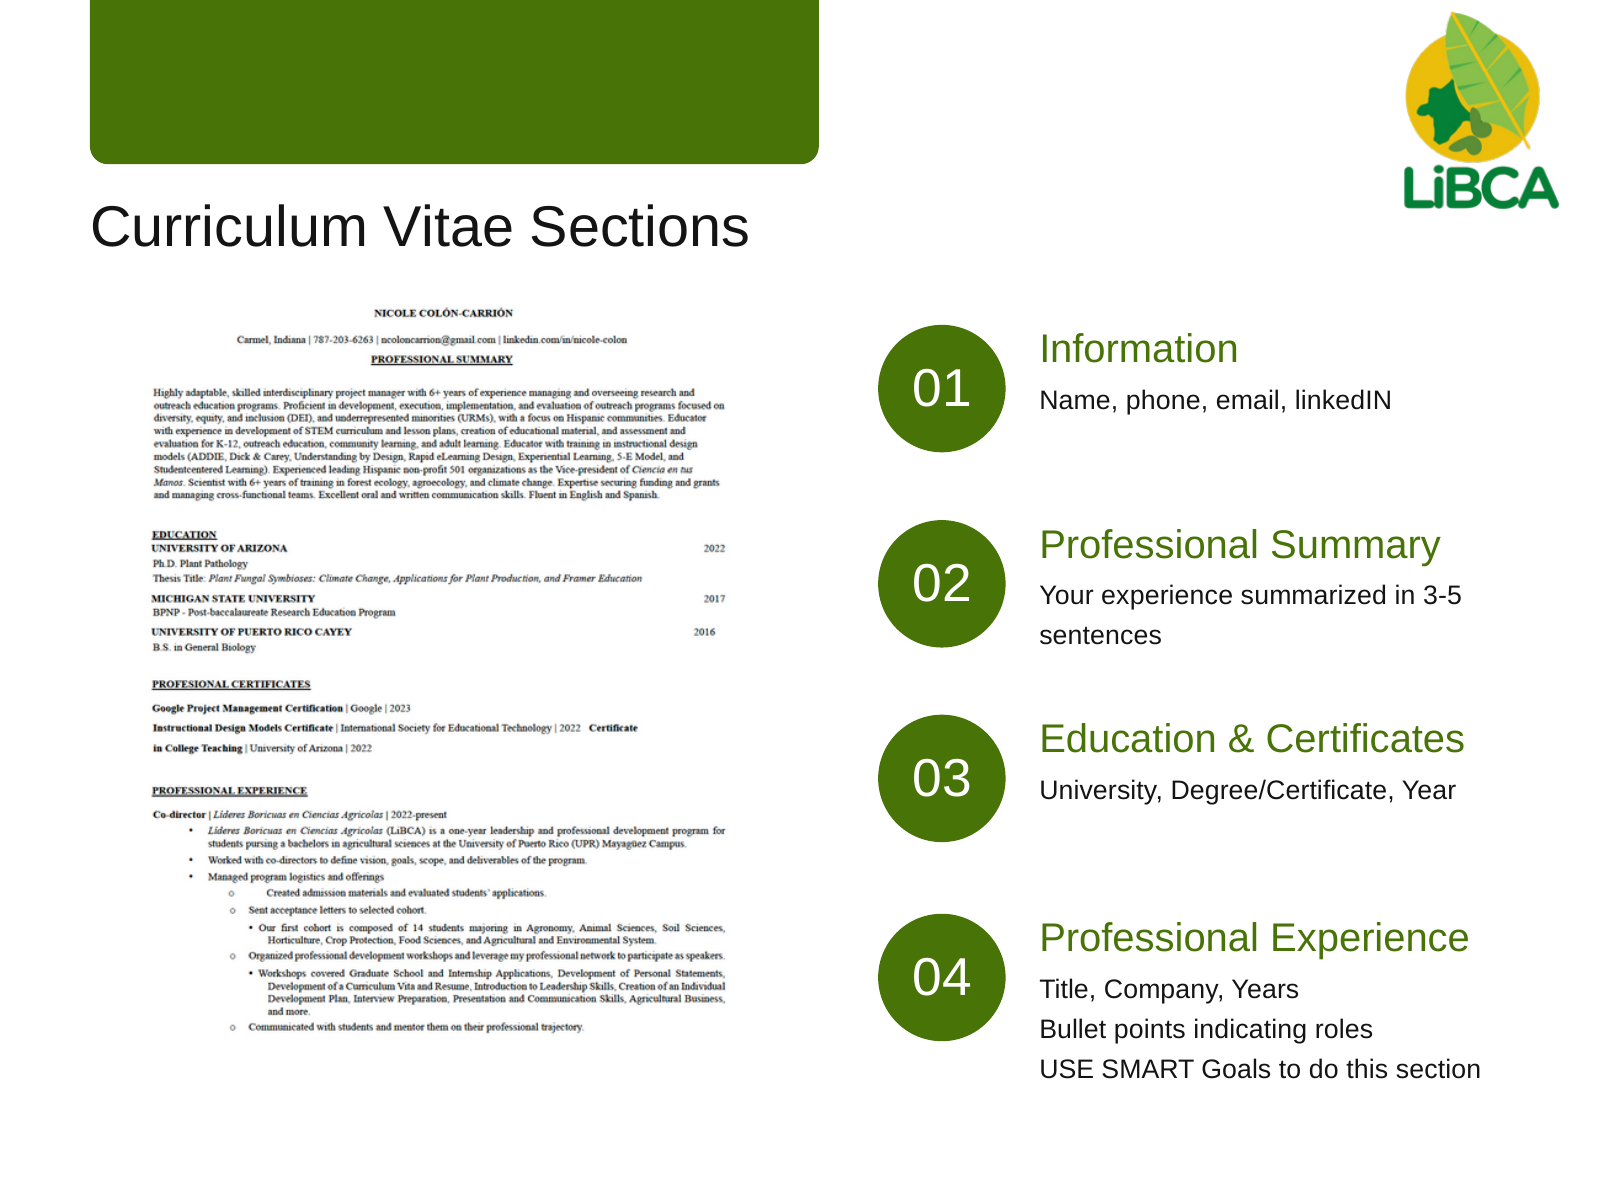

Curriculum Vitae Sections

Information
01
Name, phone, email, linkedIN

Professional Summary
02
Your experience summarized in 3-5 sentences

Education & Certificates
03
University, Degree/Certificate, Year

Professional Experience
04
Title, Company, Years
Bullet points indicating roles
USE SMART Goals to do this section